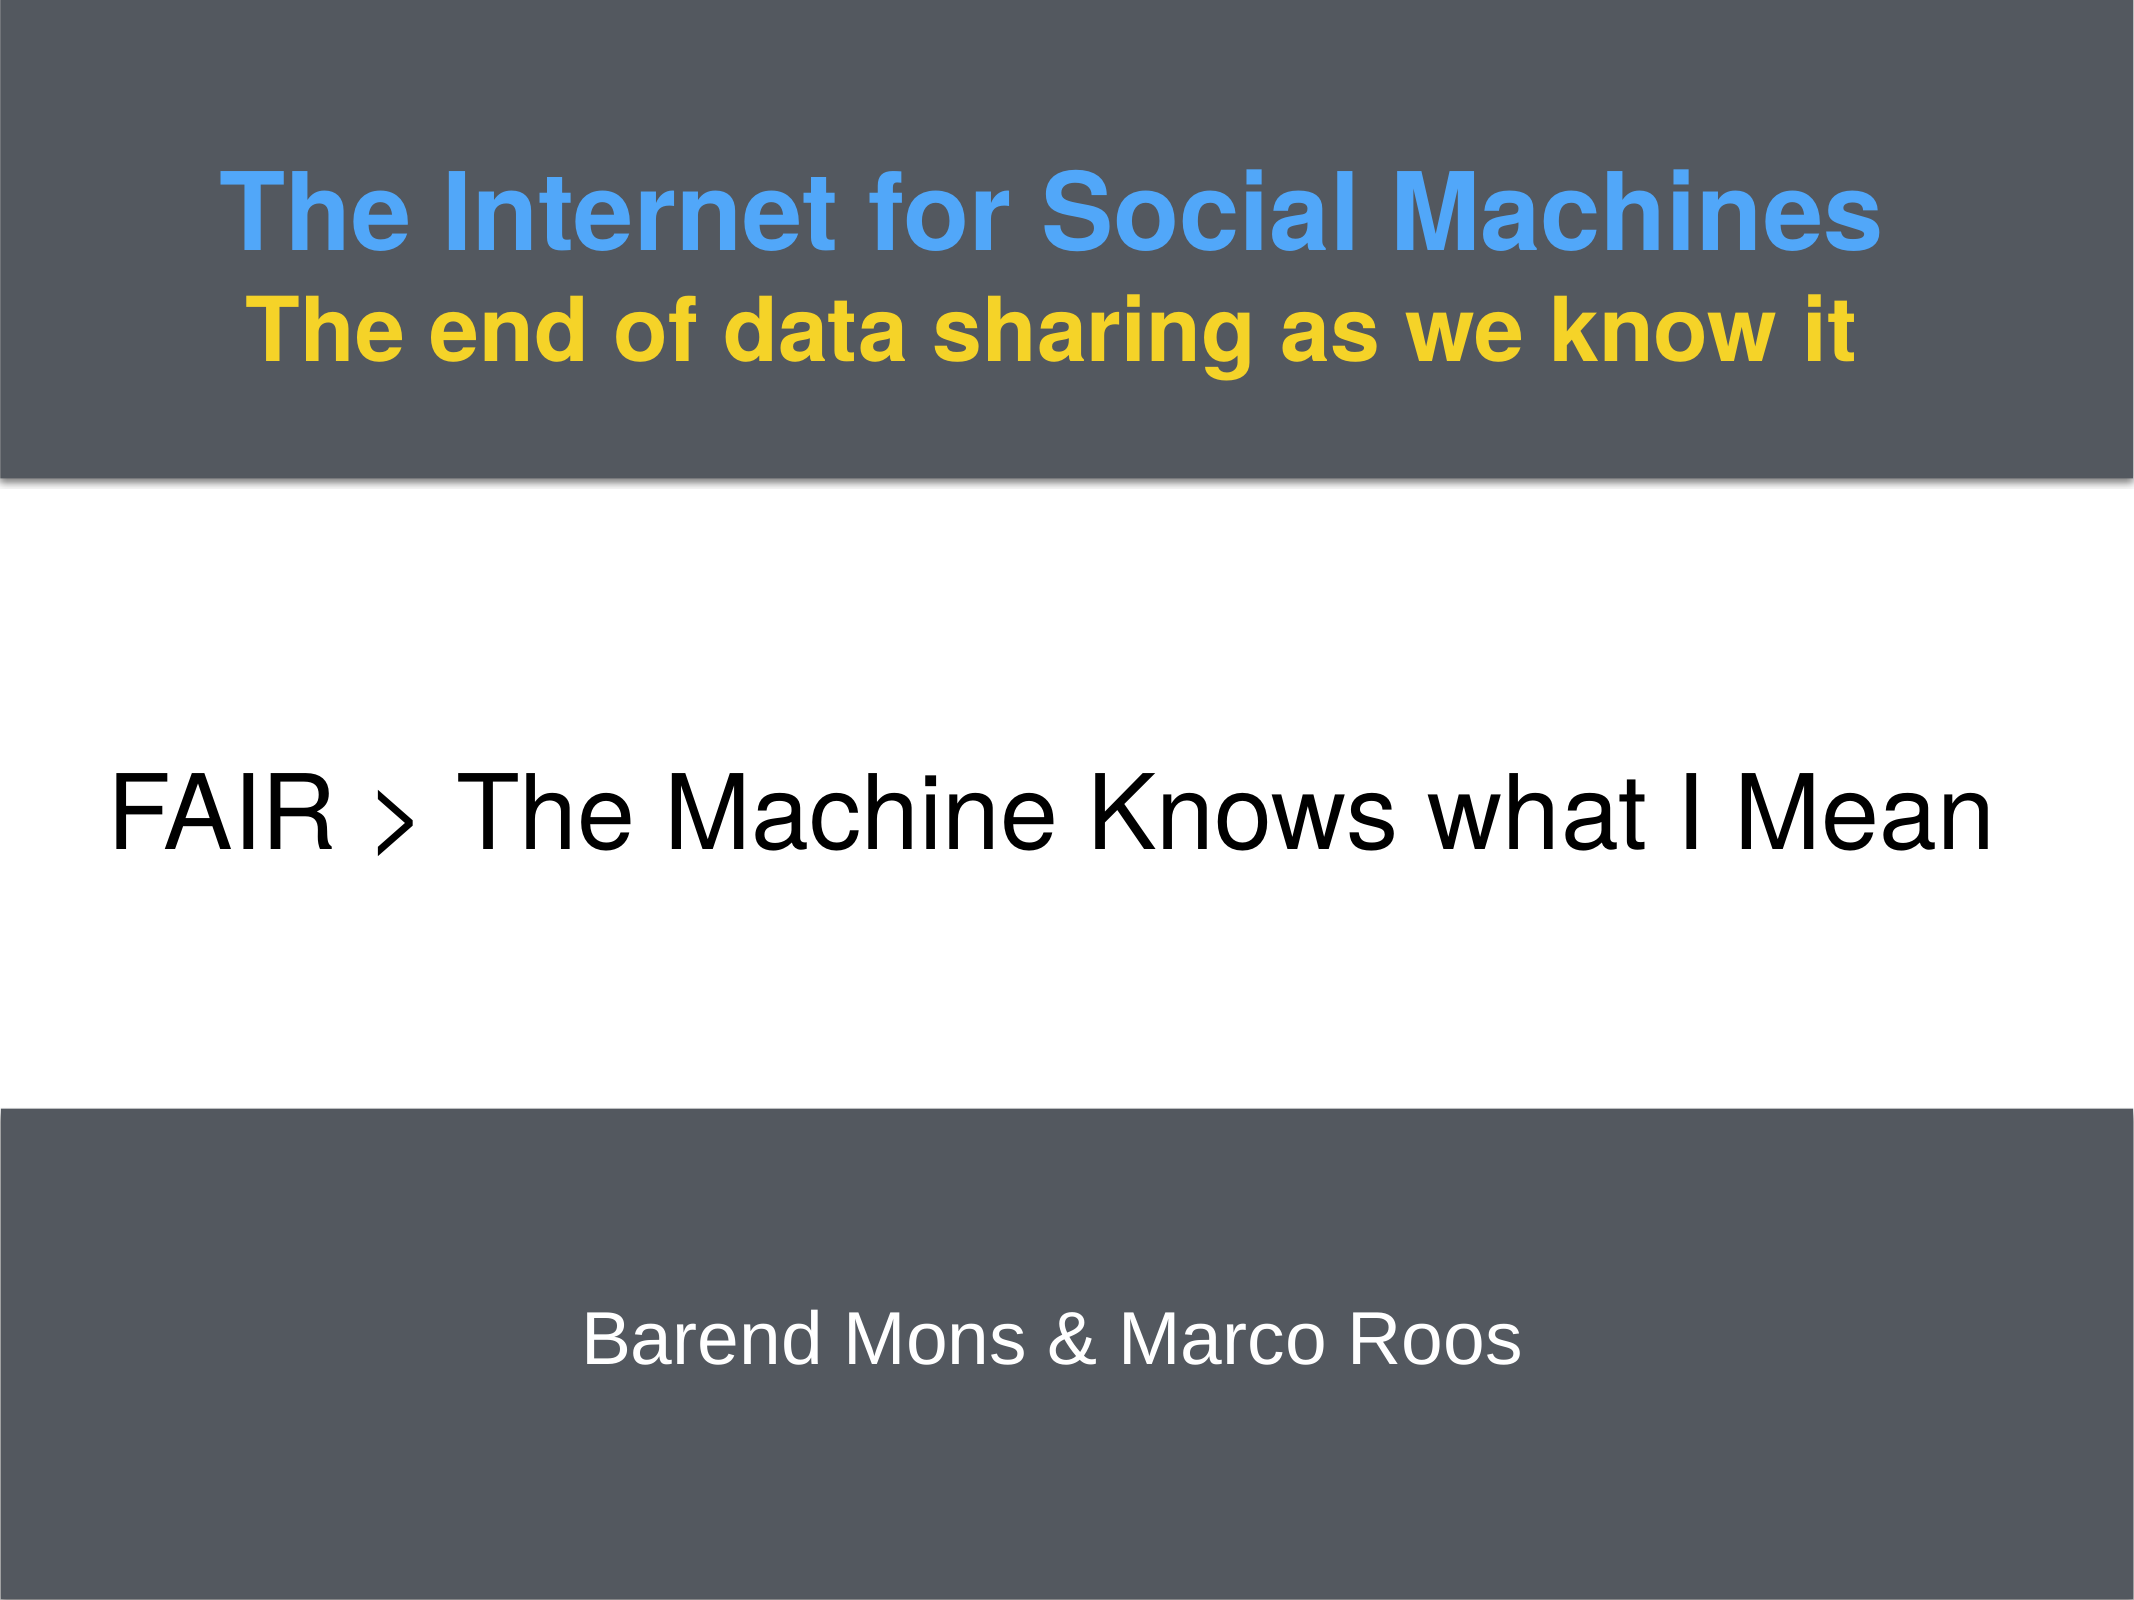

The Internet for Social Machines
The end of data sharing as we know it
FAIR > The Machine Knows what I Mean

Barend Mons & Marco Roos